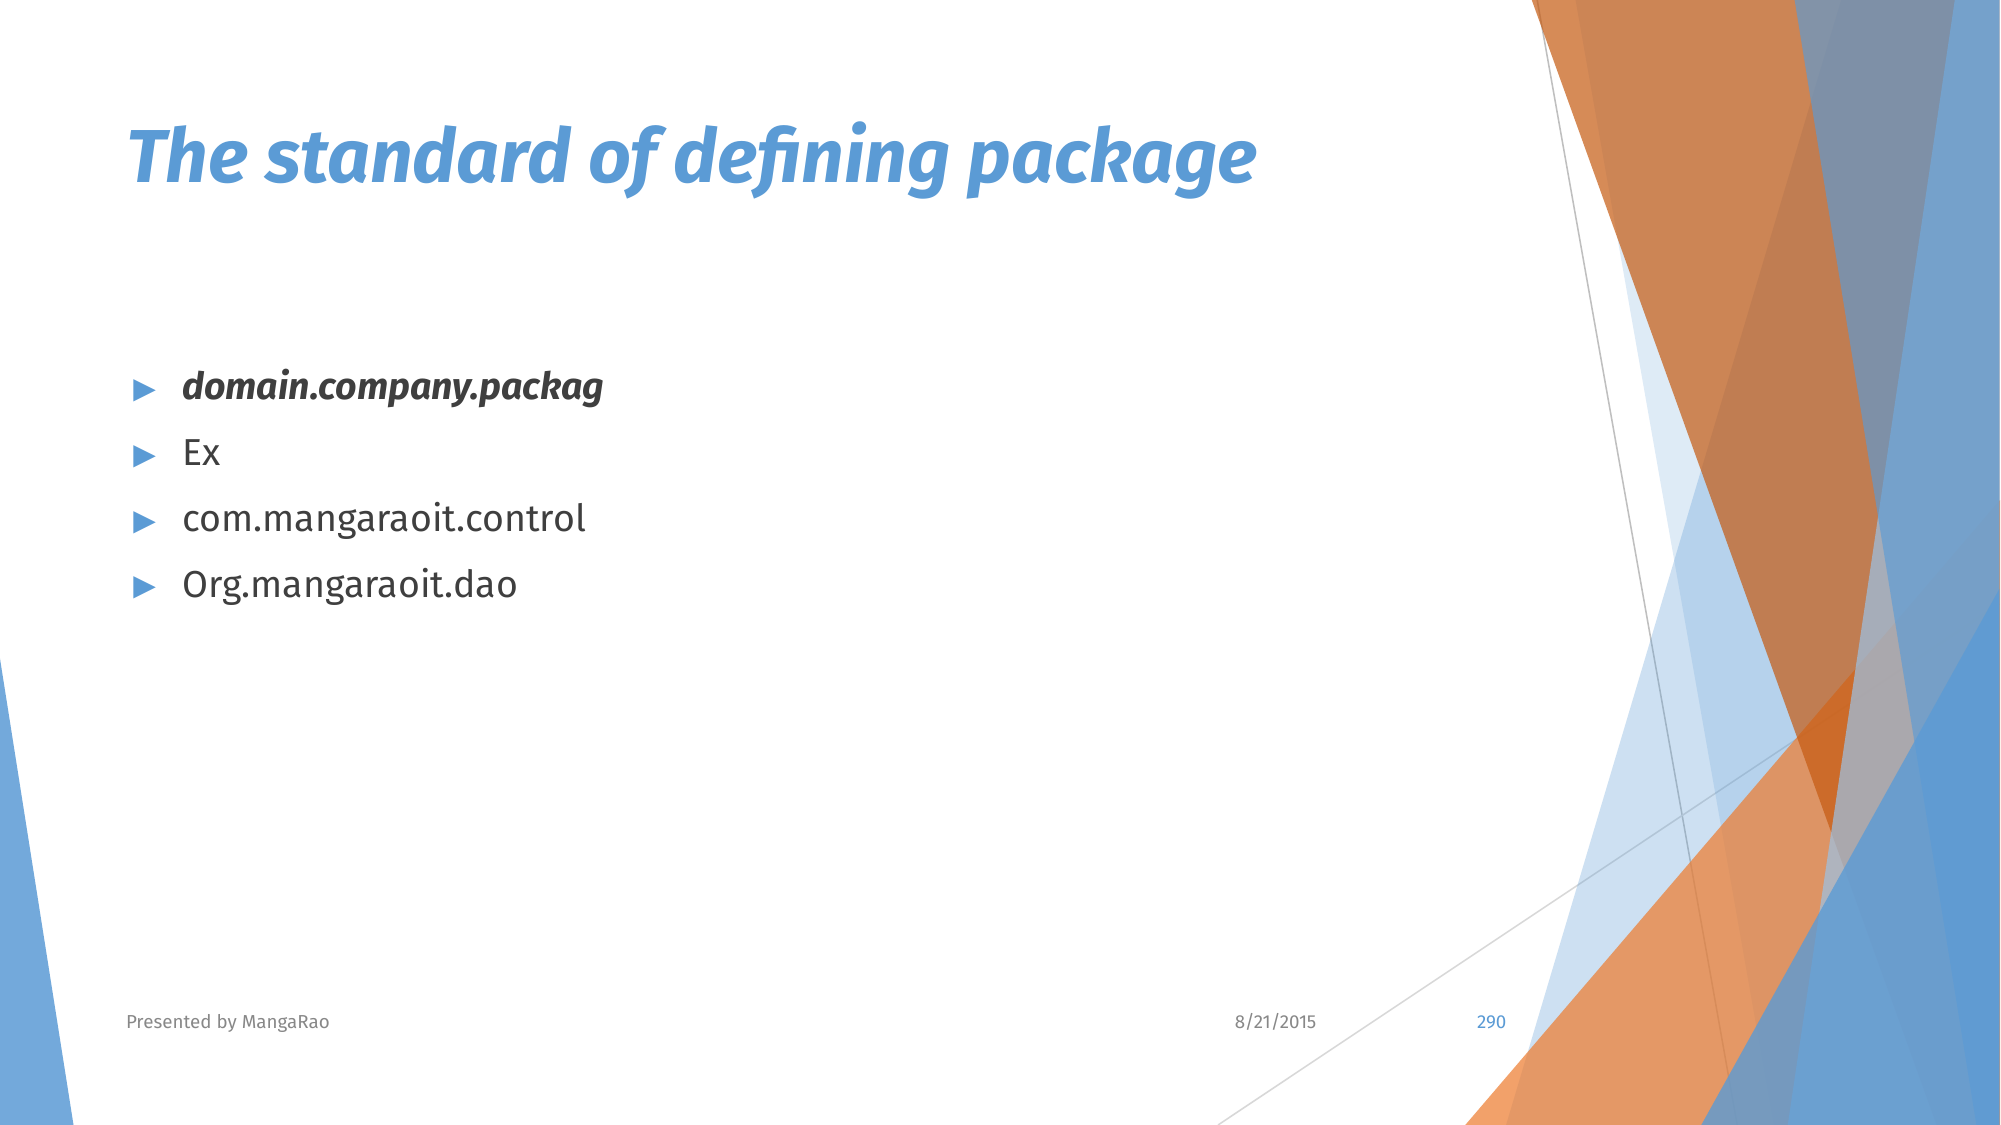

# The standard of defining package
domain.company.packag
Ex
com.mangaraoit.control
Org.mangaraoit.dao
Presented by MangaRao
8/21/2015
290